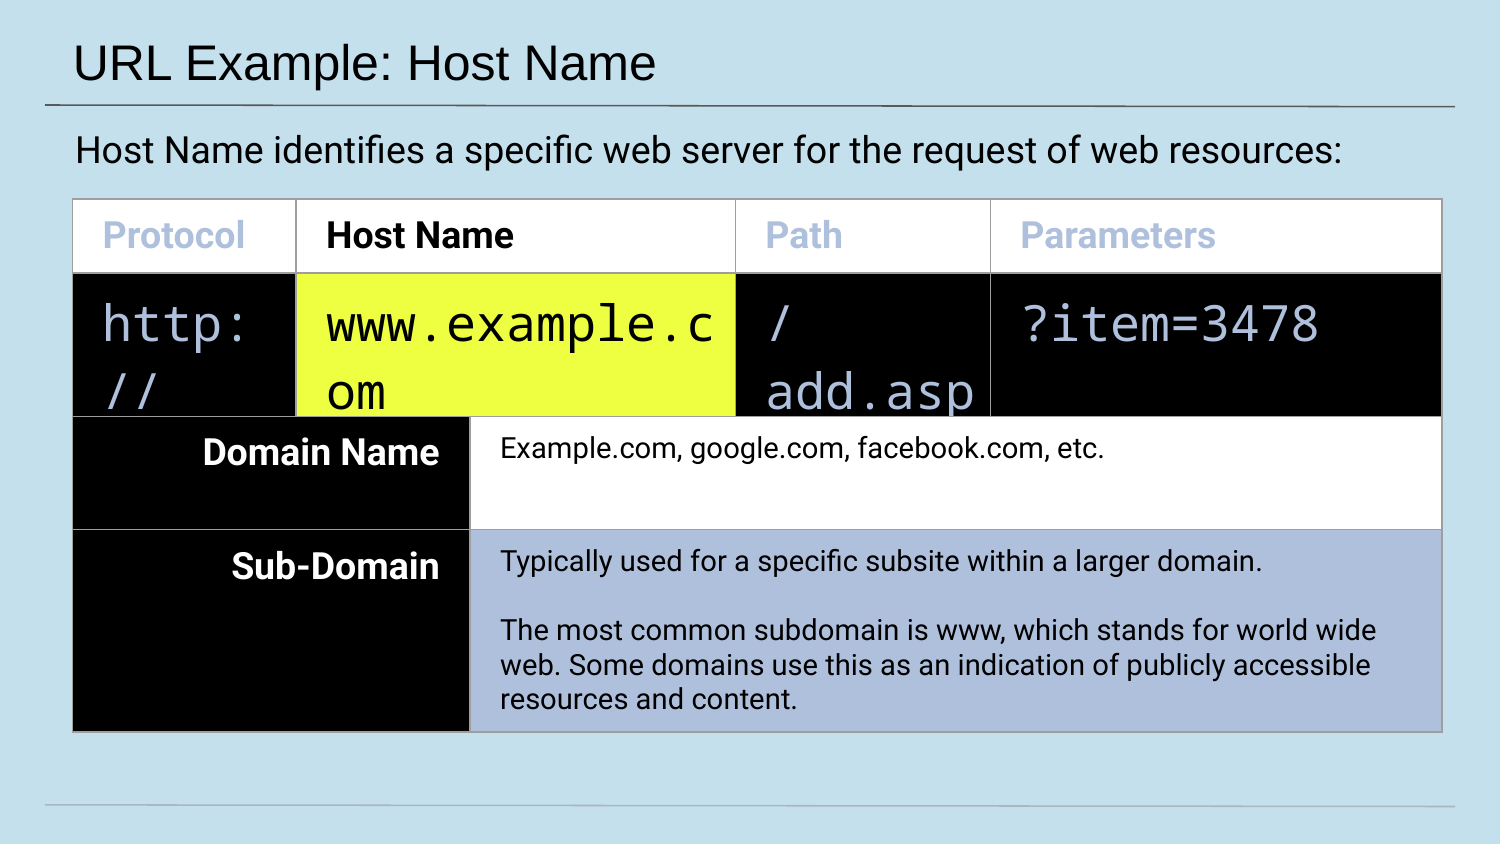

# URL Example: Host Name

Host Name identifies a specific web server for the request of web resources:
| Protocol | Host Name | Path | Parameters |
| --- | --- | --- | --- |
| http:// | www.example.com | /add.asp | ?item=3478 |
| Domain Name | Example.com, google.com, facebook.com, etc. |
| --- | --- |
| Sub-Domain | Typically used for a specific subsite within a larger domain. The most common subdomain is www, which stands for world wide web. Some domains use this as an indication of publicly accessible resources and content. |